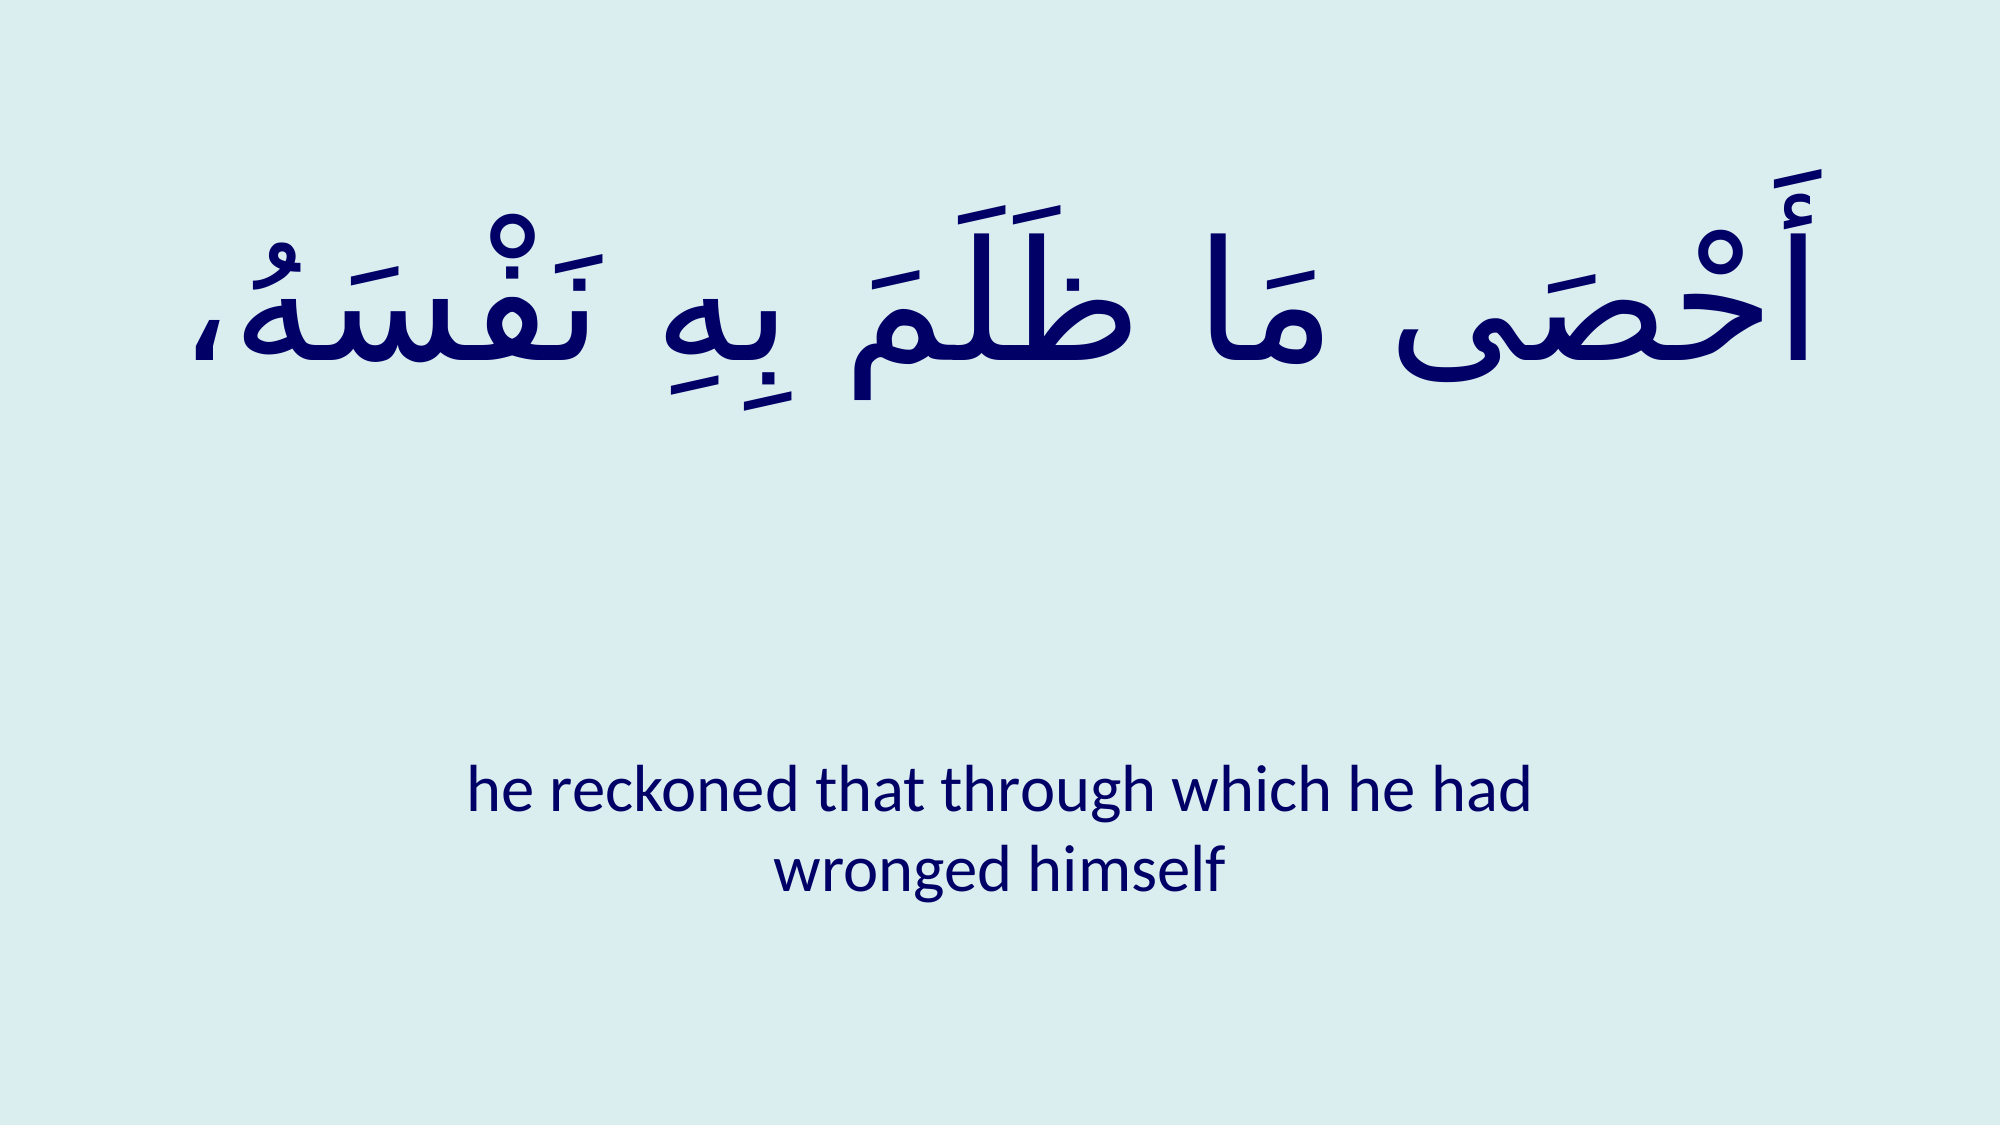

# أَحْصَى مَا ظَلَمَ بِهِ نَفْسَهُ،
he reckoned that through which he had wronged himself